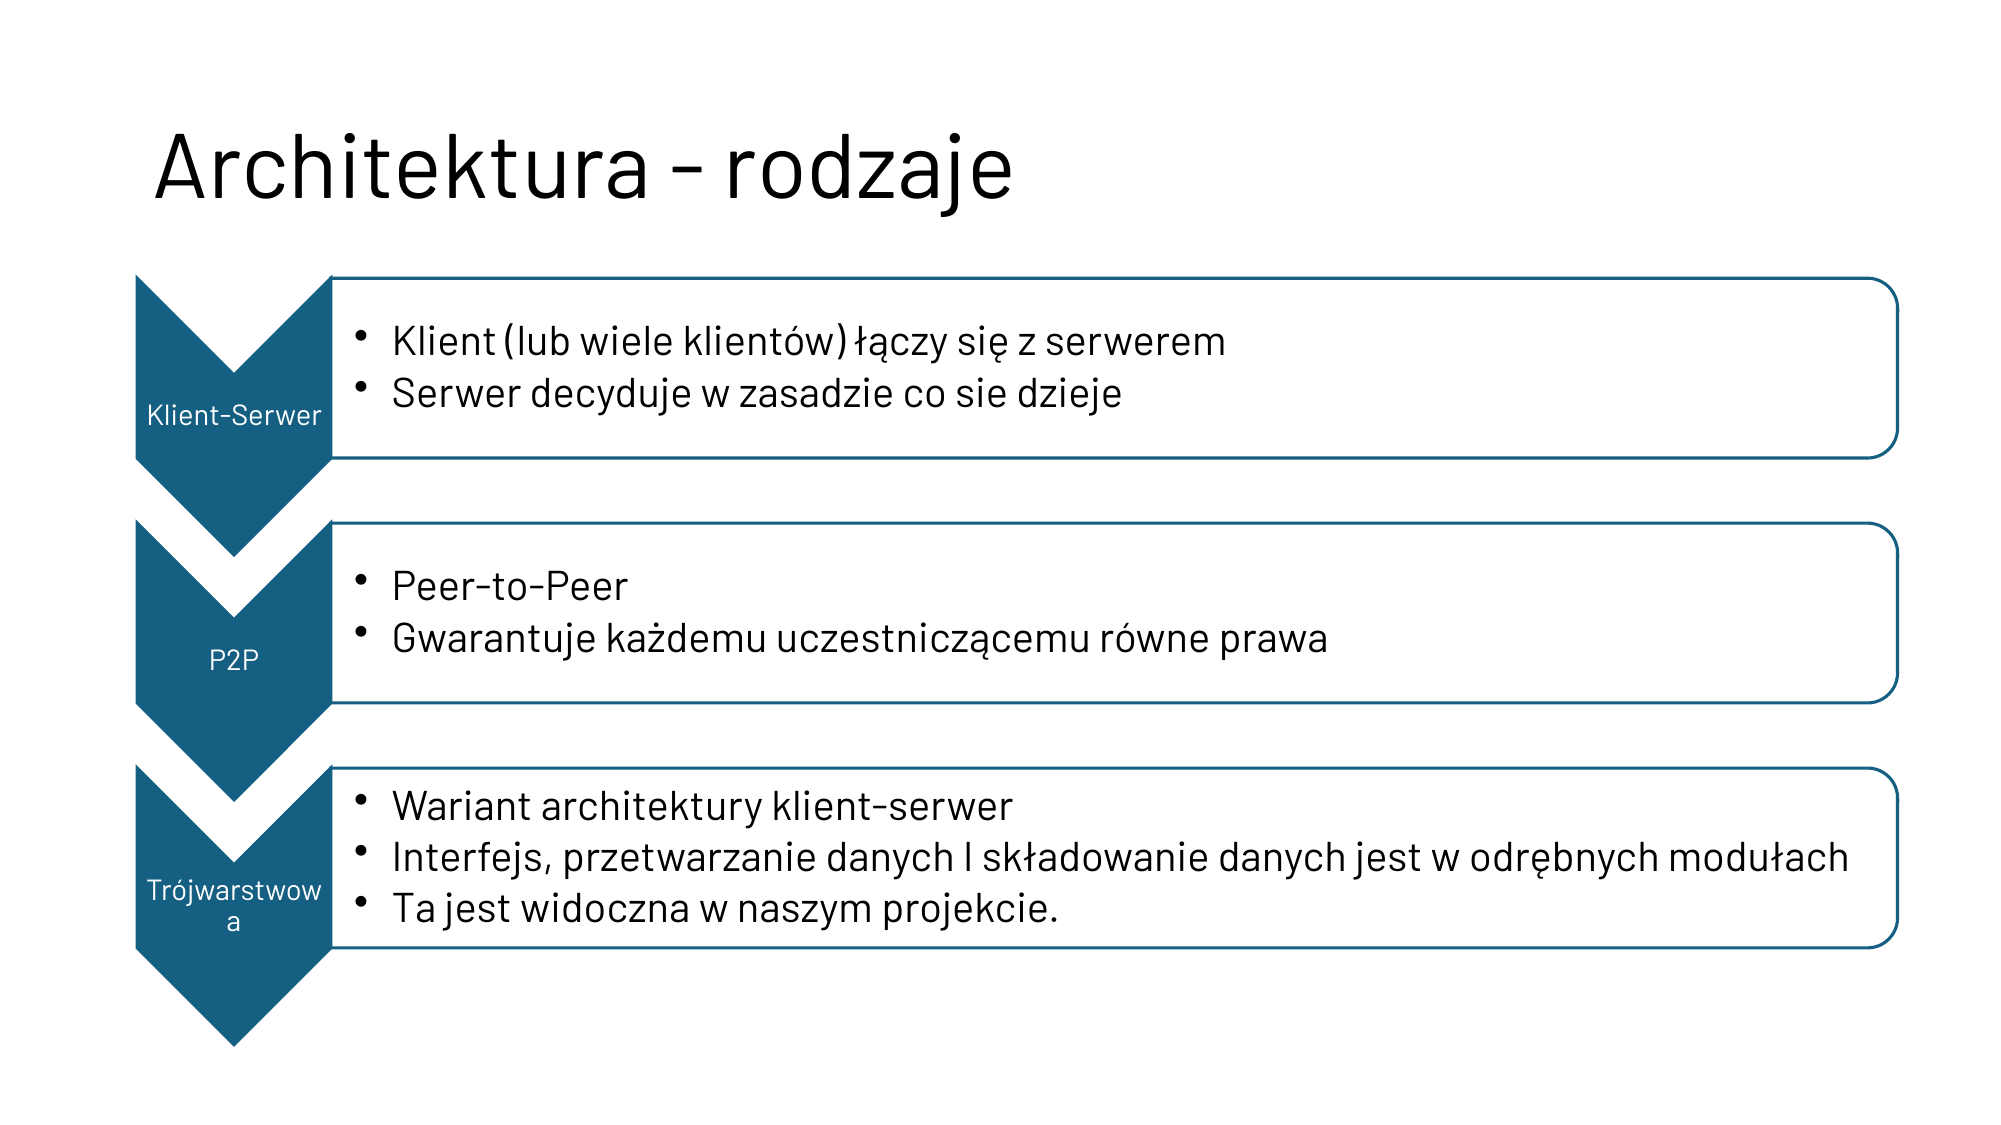

# Architektura - rodzaje
Klient-Serwer
Klient (lub wiele klientów) łączy się z serwerem
Serwer decyduje w zasadzie co sie dzieje
P2P
Peer-to-Peer
Gwarantuje każdemu uczestniczącemu równe prawa
Trójwarstwowa
Wariant architektury klient-serwer
Interfejs, przetwarzanie danych I składowanie danych jest w odrębnych modułach
Ta jest widoczna w naszym projekcie.